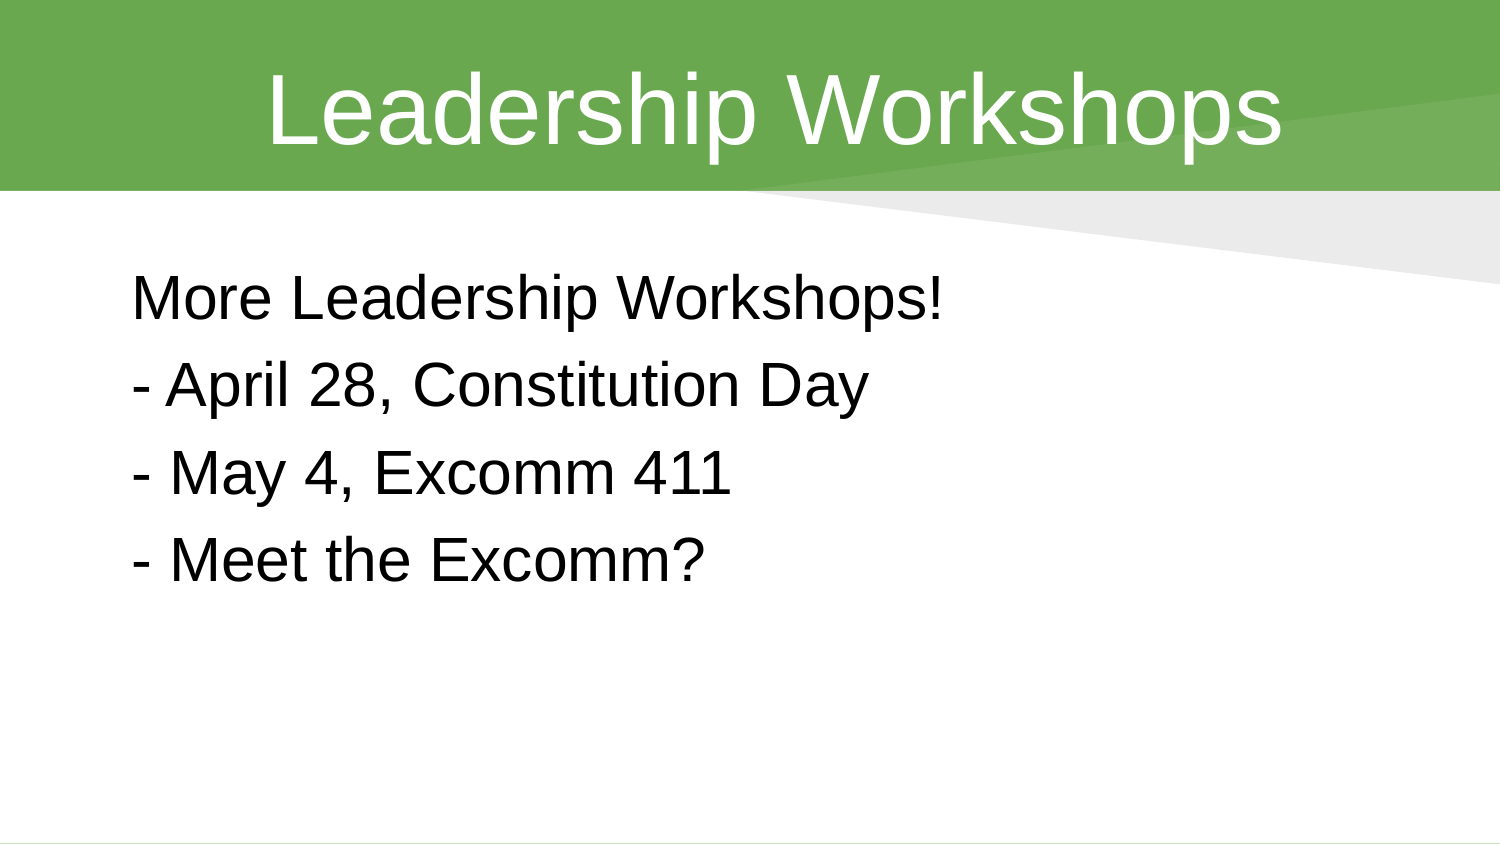

# Leadership Workshops
More Leadership Workshops!
- April 28, Constitution Day
- May 4, Excomm 411
- Meet the Excomm?